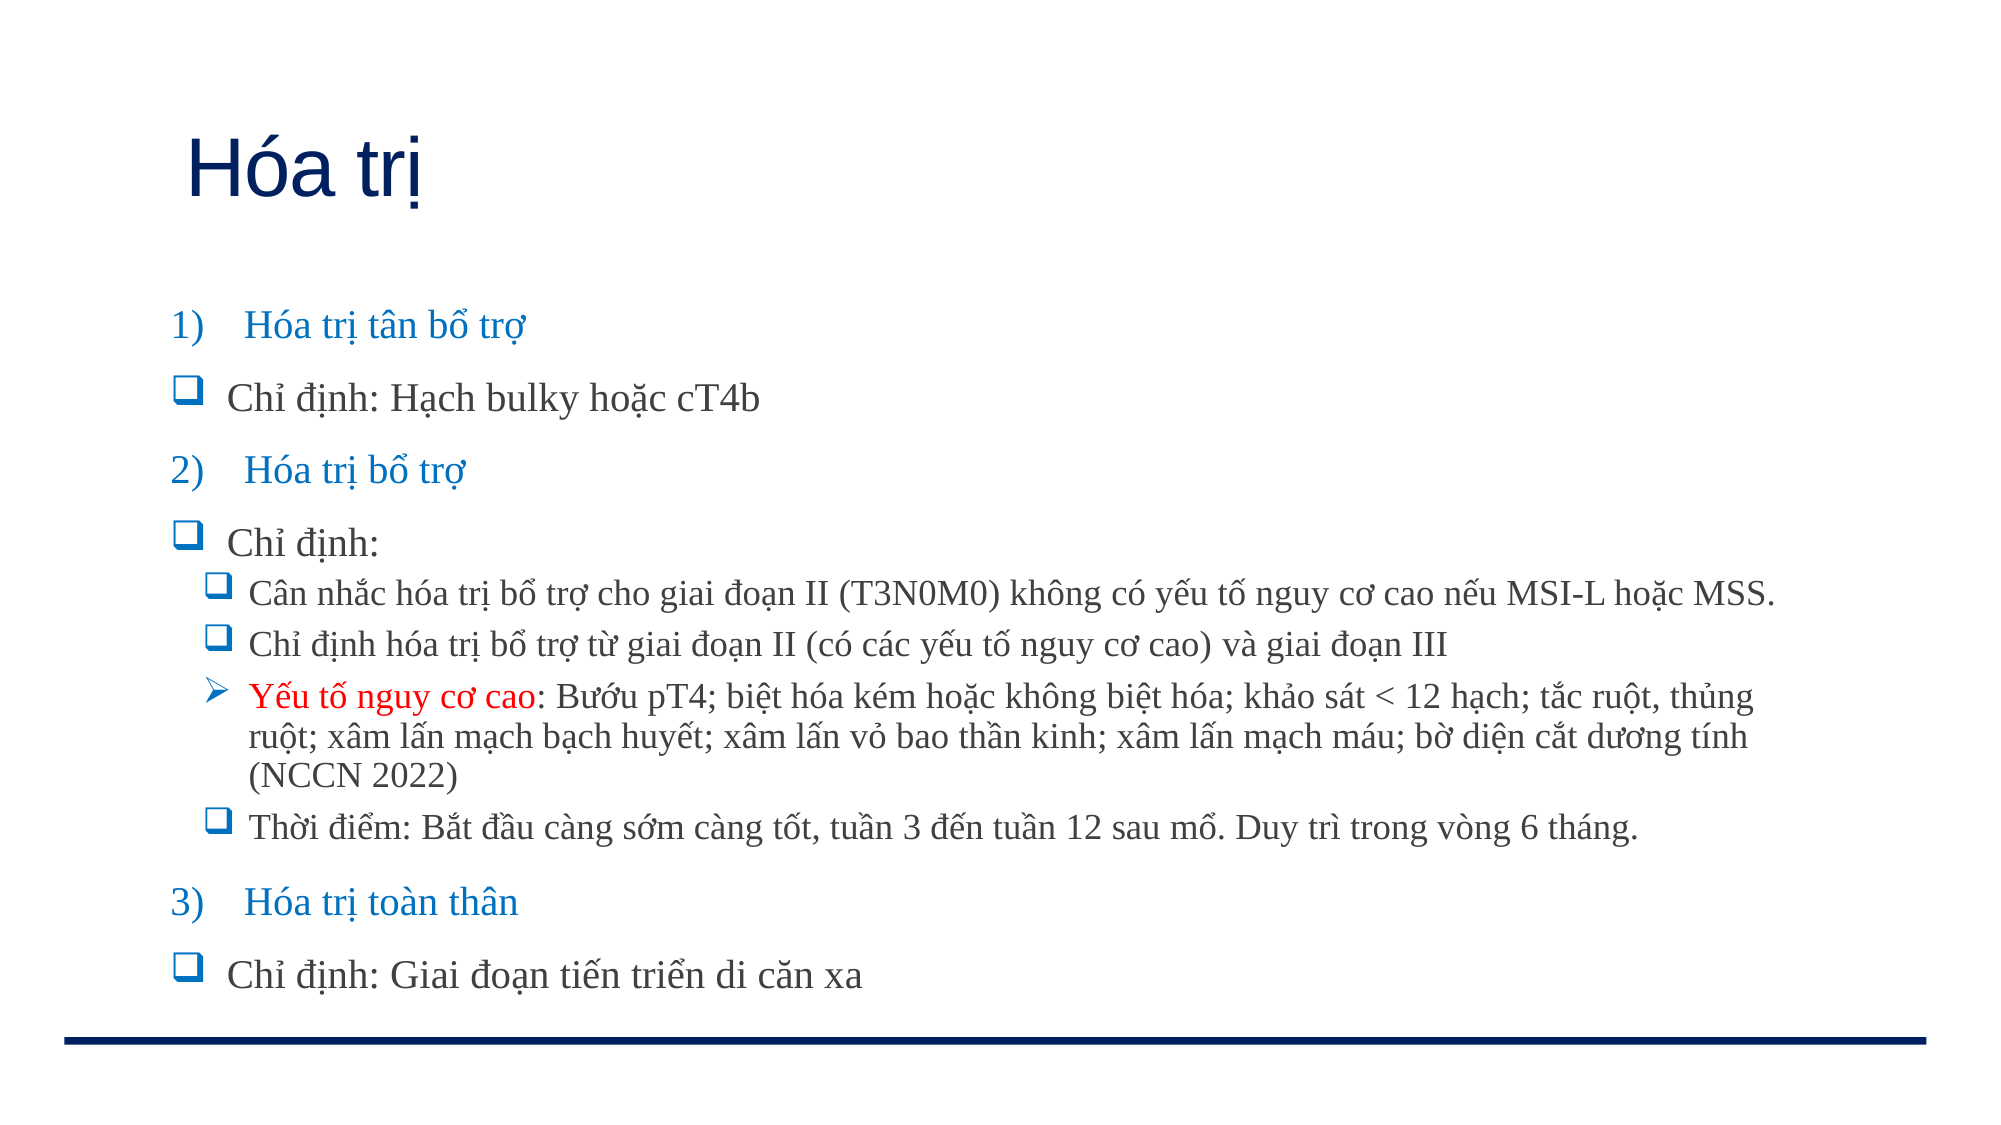

# Hóa trị
Hóa trị tân bổ trợ
  Chỉ định: Hạch bulky hoặc cT4b
Hóa trị bổ trợ
  Chỉ định:
Cân nhắc hóa trị bổ trợ cho giai đoạn II (T3N0M0) không có yếu tố nguy cơ cao nếu MSI-L hoặc MSS.
Chỉ định hóa trị bổ trợ từ giai đoạn II (có các yếu tố nguy cơ cao) và giai đoạn III
Yếu tố nguy cơ cao: Bướu pT4; biệt hóa kém hoặc không biệt hóa; khảo sát < 12 hạch; tắc ruột, thủng ruột; xâm lấn mạch bạch huyết; xâm lấn vỏ bao thần kinh; xâm lấn mạch máu; bờ diện cắt dương tính (NCCN 2022)
Thời điểm: Bắt đầu càng sớm càng tốt, tuần 3 đến tuần 12 sau mổ. Duy trì trong vòng 6 tháng.
Hóa trị toàn thân
  Chỉ định: Giai đoạn tiến triển di căn xa